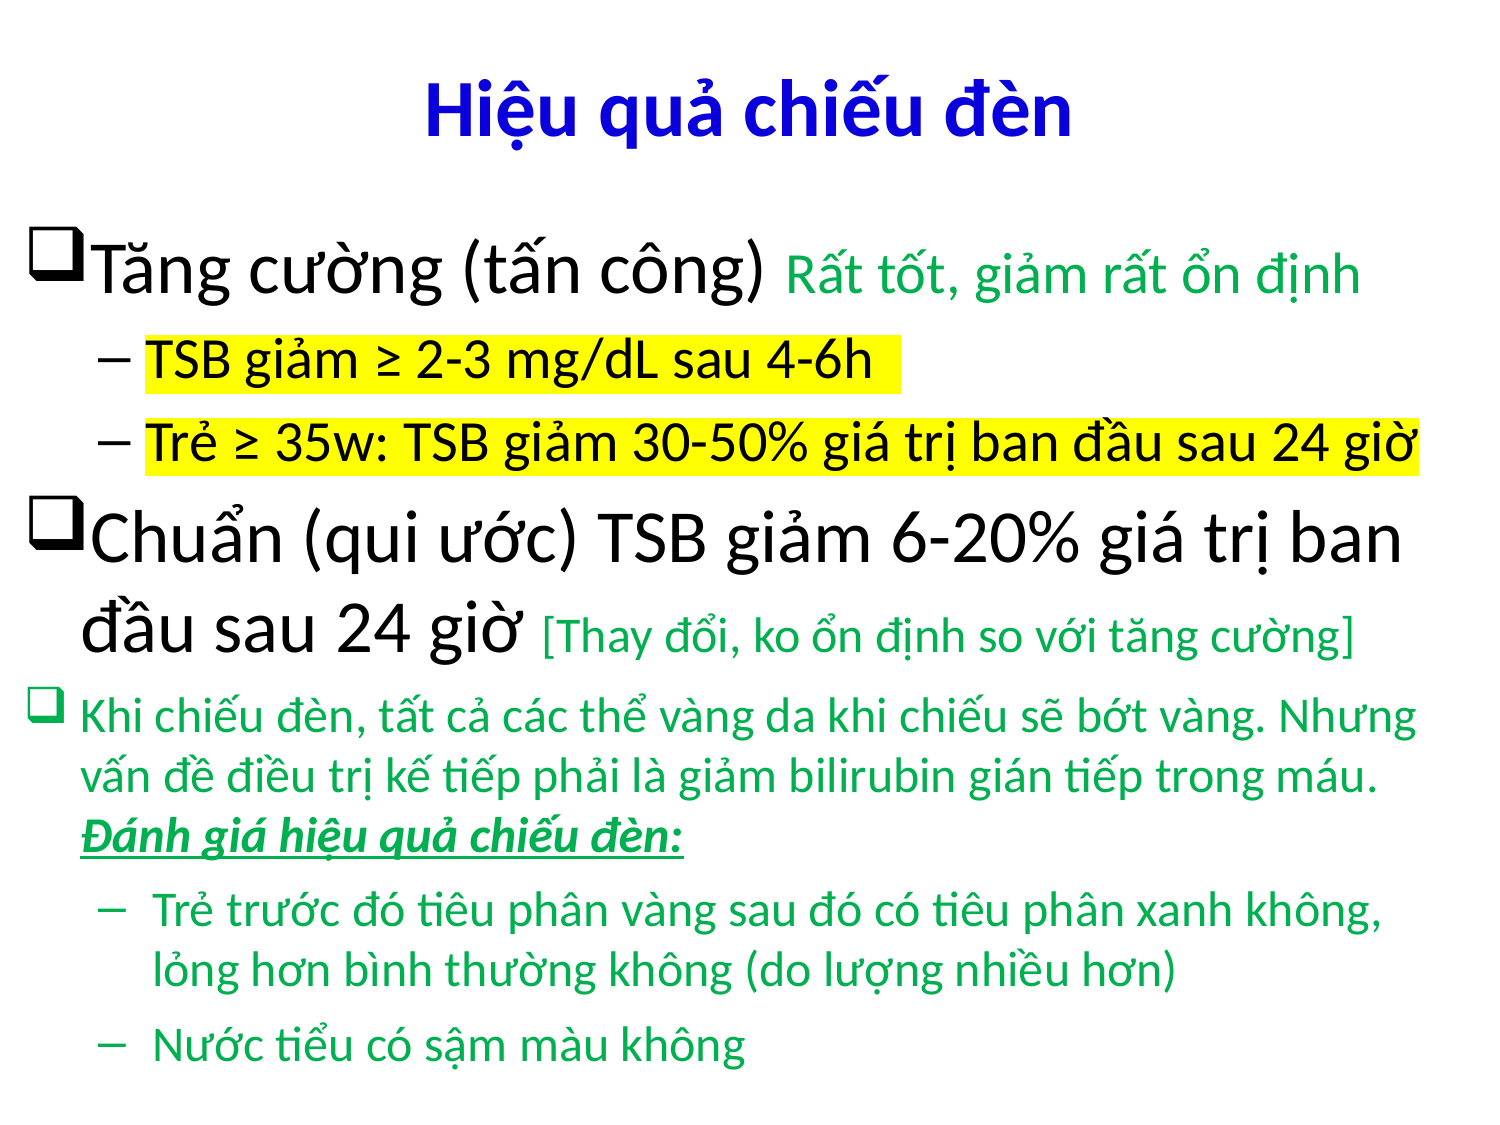

# Hiệu quả chiếu đèn
Tăng cường (tấn công) Rất tốt, giảm rất ổn định
TSB giảm ≥ 2-3 mg/dL sau 4-6h
Trẻ ≥ 35w: TSB giảm 30-50% giá trị ban đầu sau 24 giờ
Chuẩn (qui ước) TSB giảm 6-20% giá trị ban đầu sau 24 giờ [Thay đổi, ko ổn định so với tăng cường]
Khi chiếu đèn, tất cả các thể vàng da khi chiếu sẽ bớt vàng. Nhưng vấn đề điều trị kế tiếp phải là giảm bilirubin gián tiếp trong máu. Đánh giá hiệu quả chiếu đèn:
Trẻ trước đó tiêu phân vàng sau đó có tiêu phân xanh không, lỏng hơn bình thường không (do lượng nhiều hơn)
Nước tiểu có sậm màu không